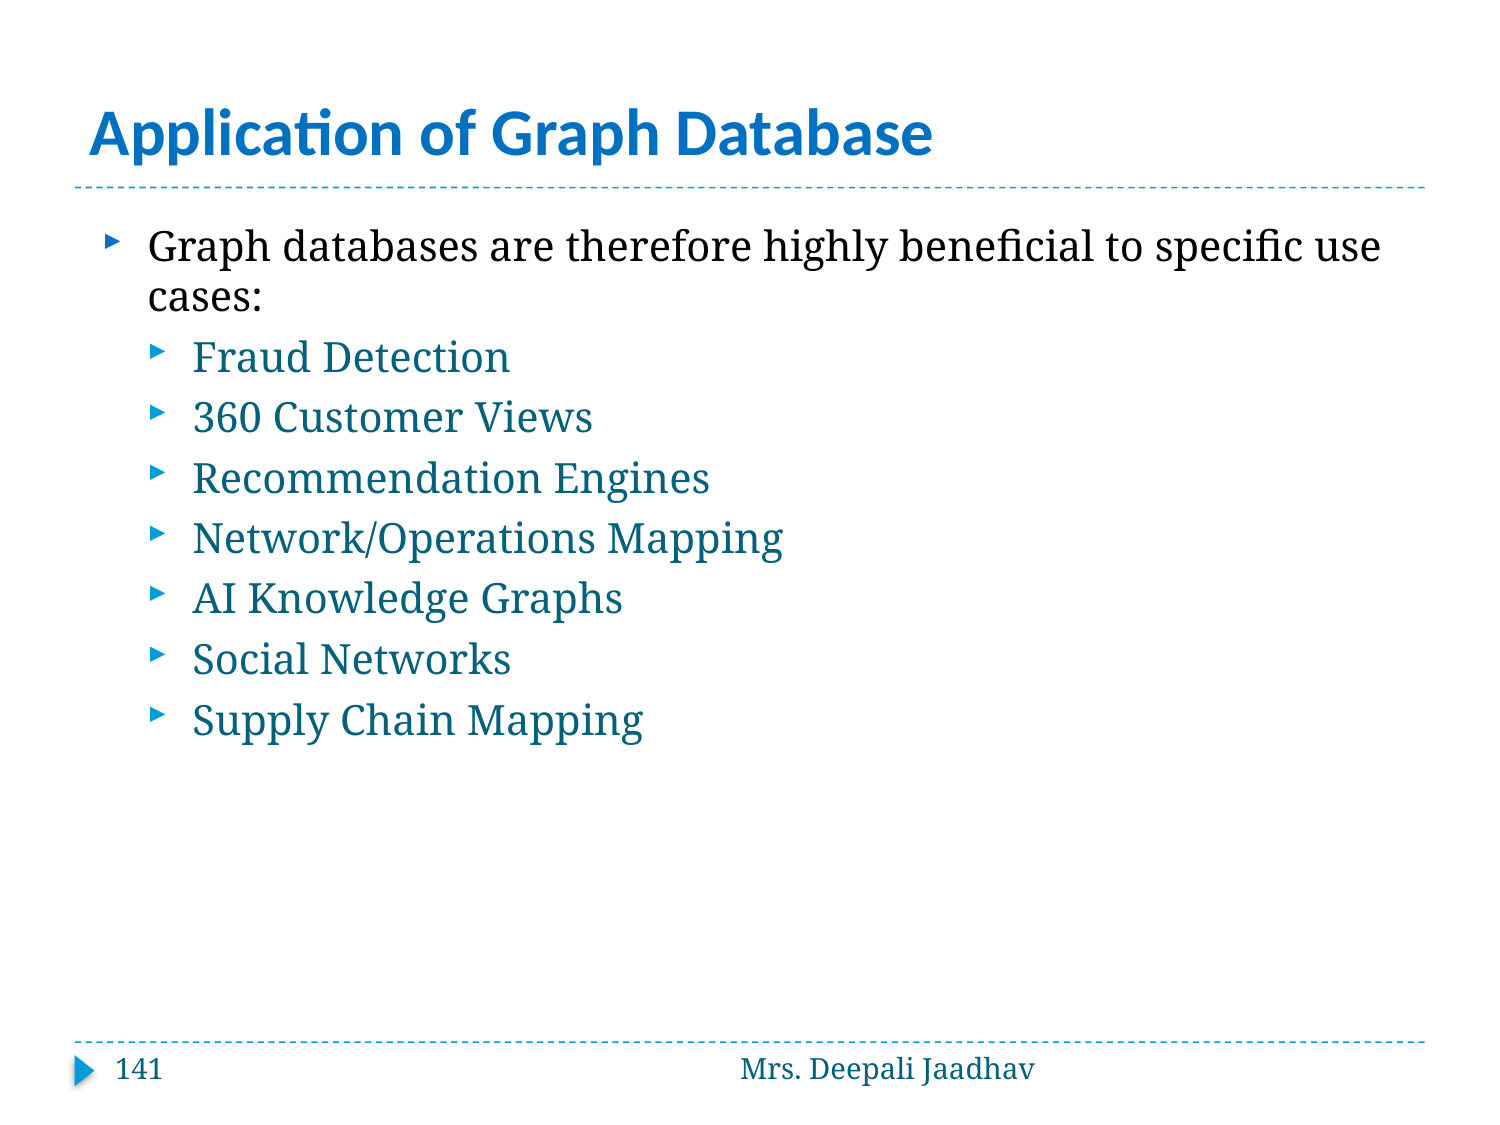

# Application of Graph Database
Graph databases are therefore highly beneficial to specific use cases:
Fraud Detection
360 Customer Views
Recommendation Engines
Network/Operations Mapping
AI Knowledge Graphs
Social Networks
Supply Chain Mapping

141
Mrs. Deepali Jaadhav